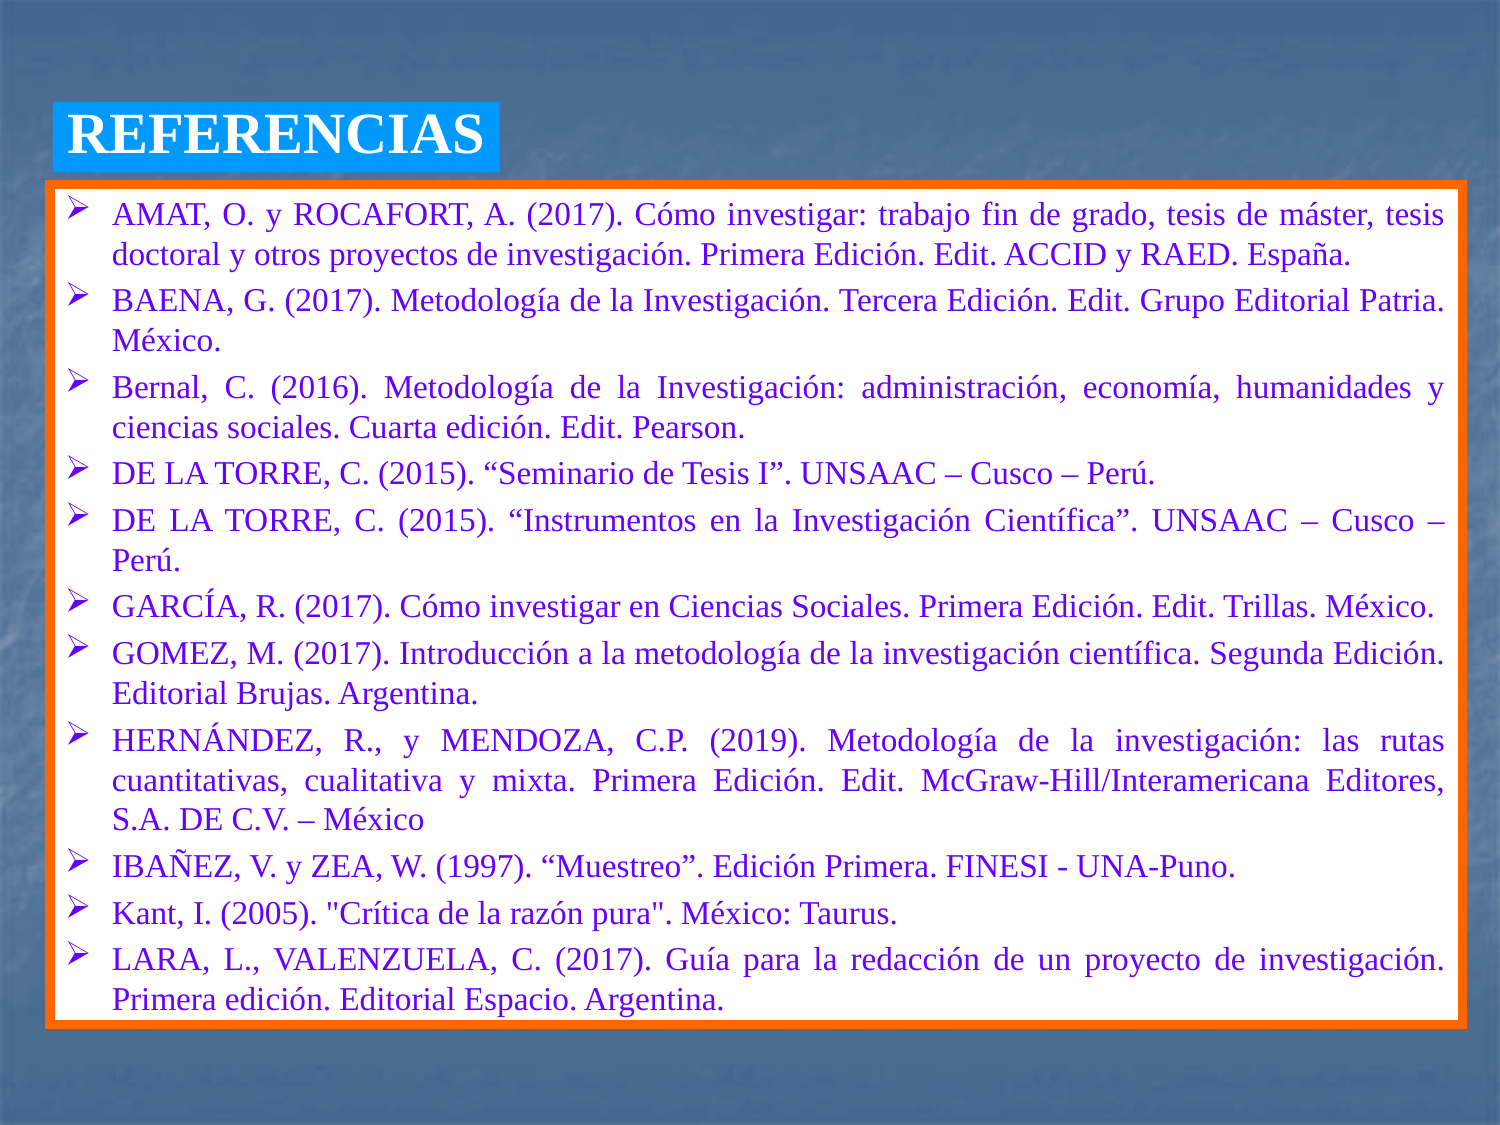

REFERENCIAS
AMAT, O. y ROCAFORT, A. (2017). Cómo investigar: trabajo fin de grado, tesis de máster, tesis doctoral y otros proyectos de investigación. Primera Edición. Edit. ACCID y RAED. España.
BAENA, G. (2017). Metodología de la Investigación. Tercera Edición. Edit. Grupo Editorial Patria. México.
Bernal, C. (2016). Metodología de la Investigación: administración, economía, humanidades y ciencias sociales. Cuarta edición. Edit. Pearson.
DE LA TORRE, C. (2015). “Seminario de Tesis I”. UNSAAC – Cusco – Perú.
DE LA TORRE, C. (2015). “Instrumentos en la Investigación Científica”. UNSAAC – Cusco – Perú.
GARCÍA, R. (2017). Cómo investigar en Ciencias Sociales. Primera Edición. Edit. Trillas. México.
GOMEZ, M. (2017). Introducción a la metodología de la investigación científica. Segunda Edición. Editorial Brujas. Argentina.
HERNÁNDEZ, R., y MENDOZA, C.P. (2019). Metodología de la investigación: las rutas cuantitativas, cualitativa y mixta. Primera Edición. Edit. McGraw-Hill/Interamericana Editores, S.A. DE C.V. – México
IBAÑEZ, V. y ZEA, W. (1997). “Muestreo”. Edición Primera. FINESI - UNA-Puno.
Kant, I. (2005). "Crítica de la razón pura". México: Taurus.
LARA, L., VALENZUELA, C. (2017). Guía para la redacción de un proyecto de investigación. Primera edición. Editorial Espacio. Argentina.